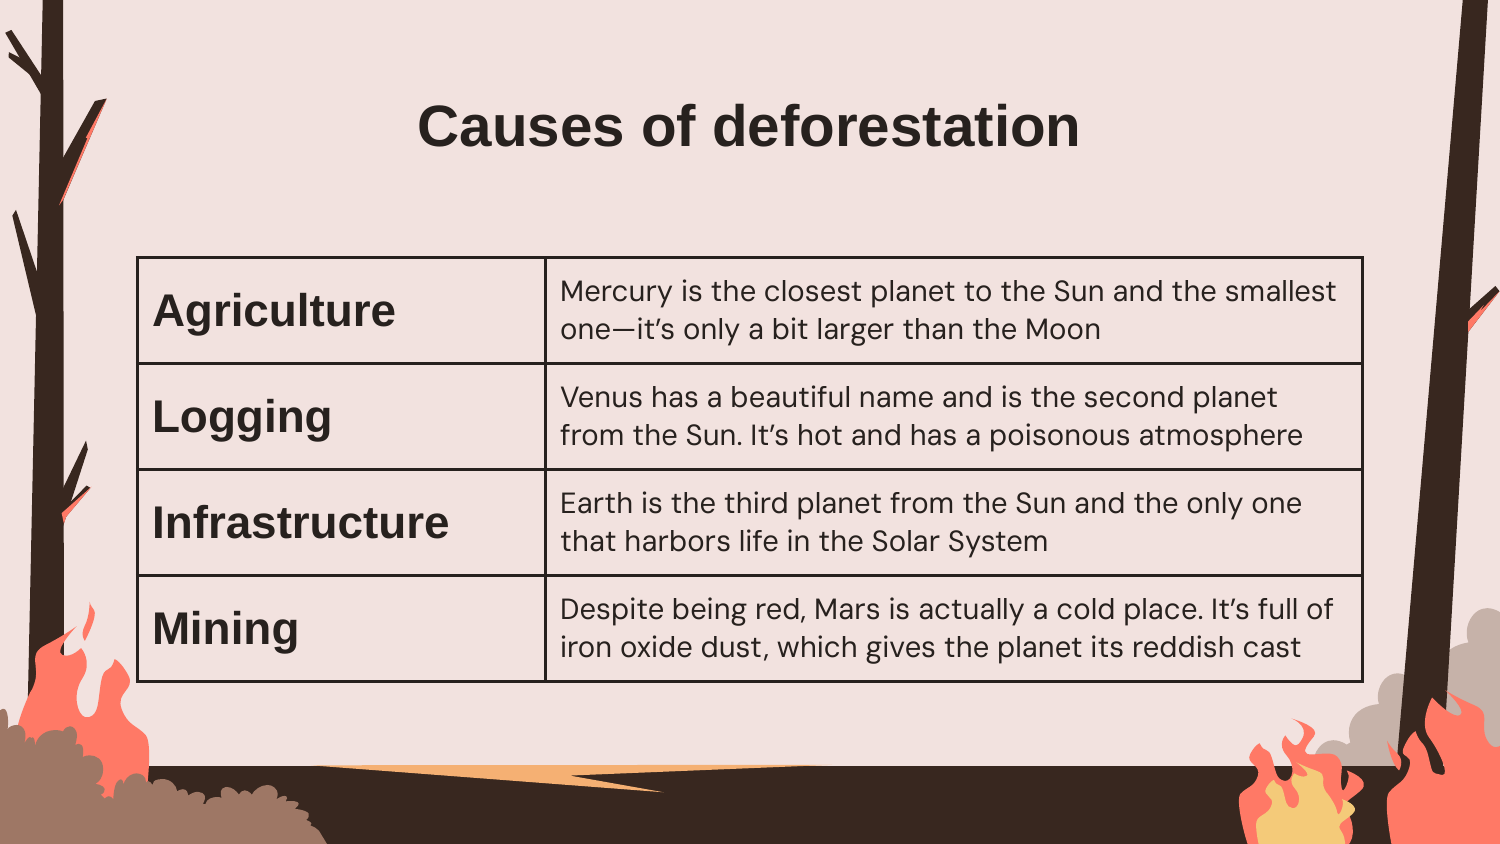

# Causes of deforestation
| Agriculture | Mercury is the closest planet to the Sun and the smallest one—it’s only a bit larger than the Moon |
| --- | --- |
| Logging | Venus has a beautiful name and is the second planet from the Sun. It’s hot and has a poisonous atmosphere |
| Infrastructure | Earth is the third planet from the Sun and the only one that harbors life in the Solar System |
| Mining | Despite being red, Mars is actually a cold place. It’s full of iron oxide dust, which gives the planet its reddish cast |